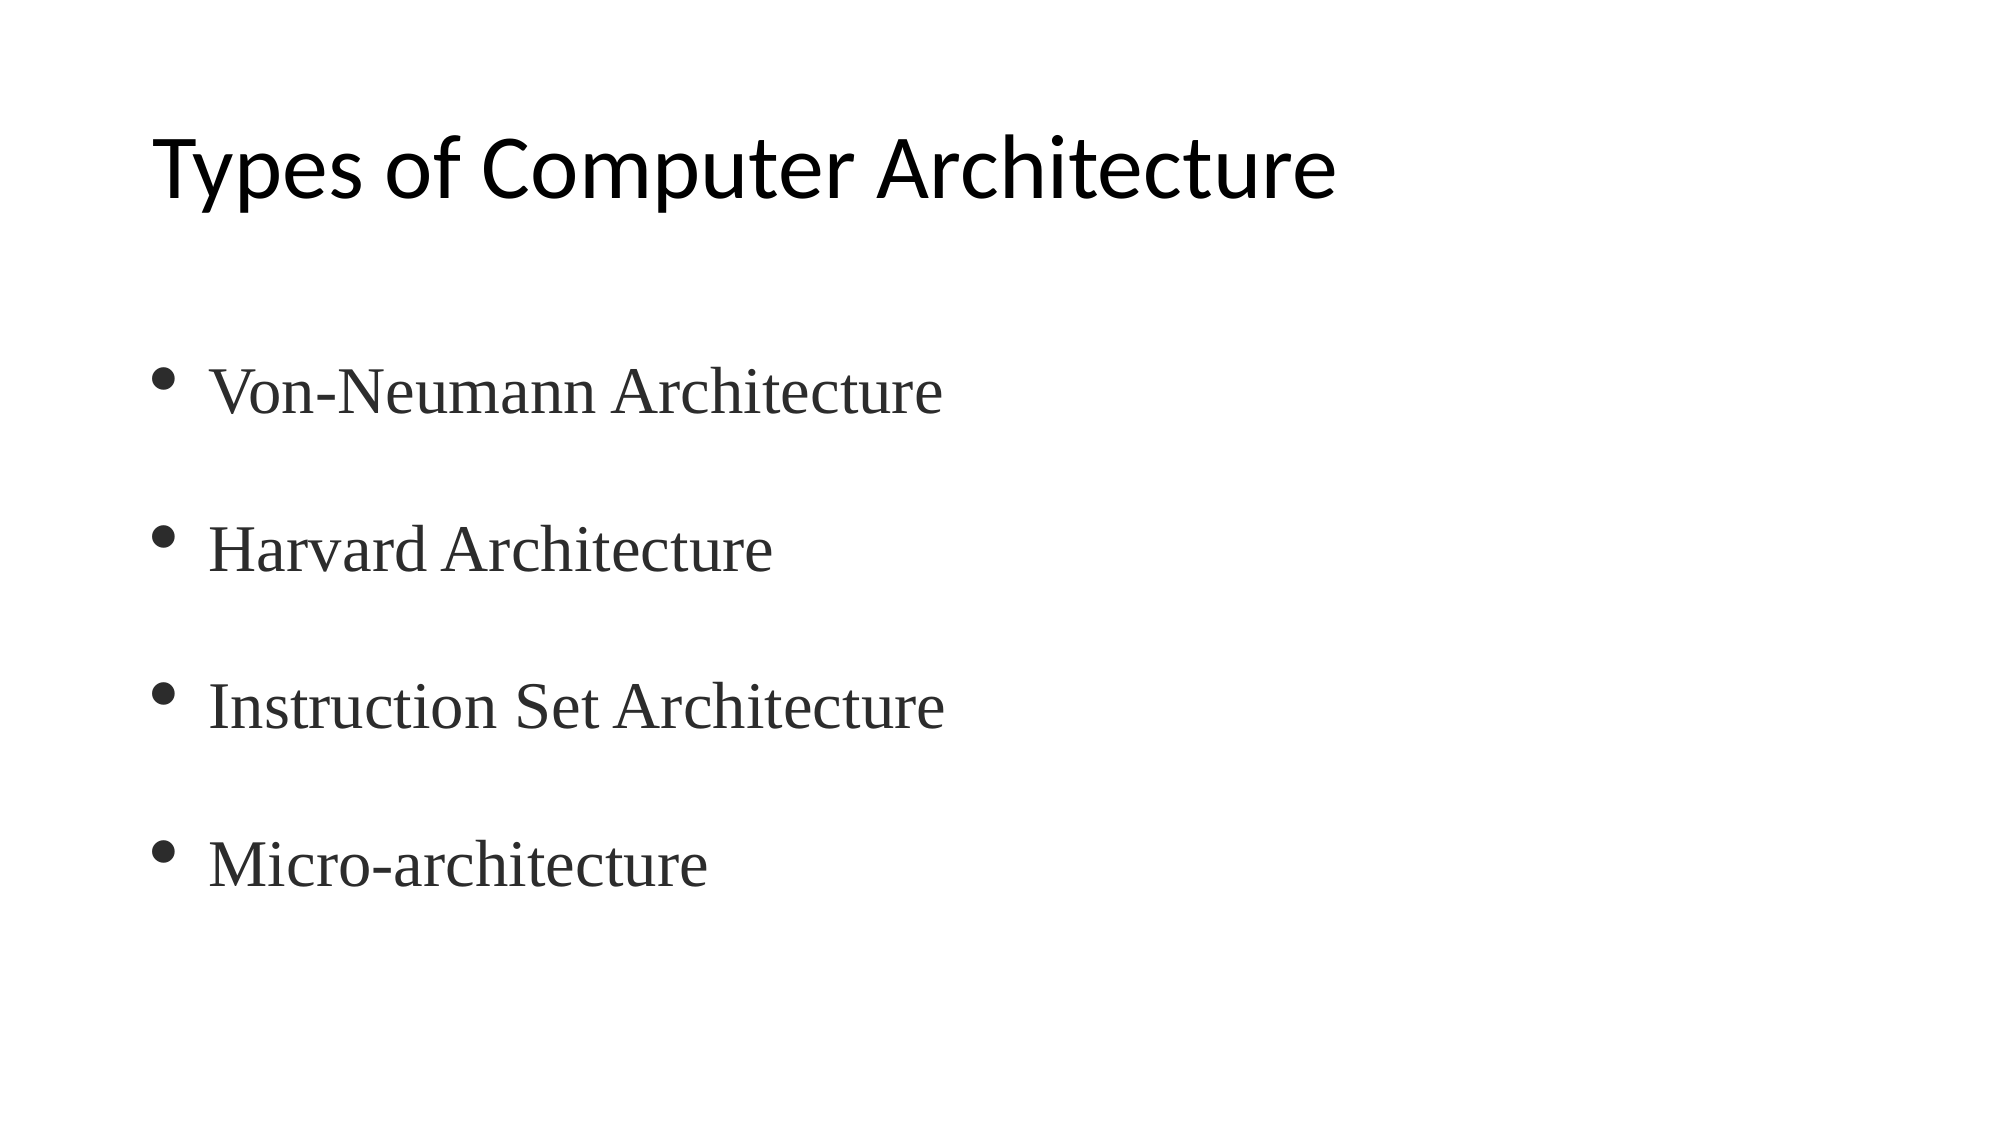

# Types of Computer Architecture
Von-Neumann Architecture
Harvard Architecture
Instruction Set Architecture
Micro-architecture